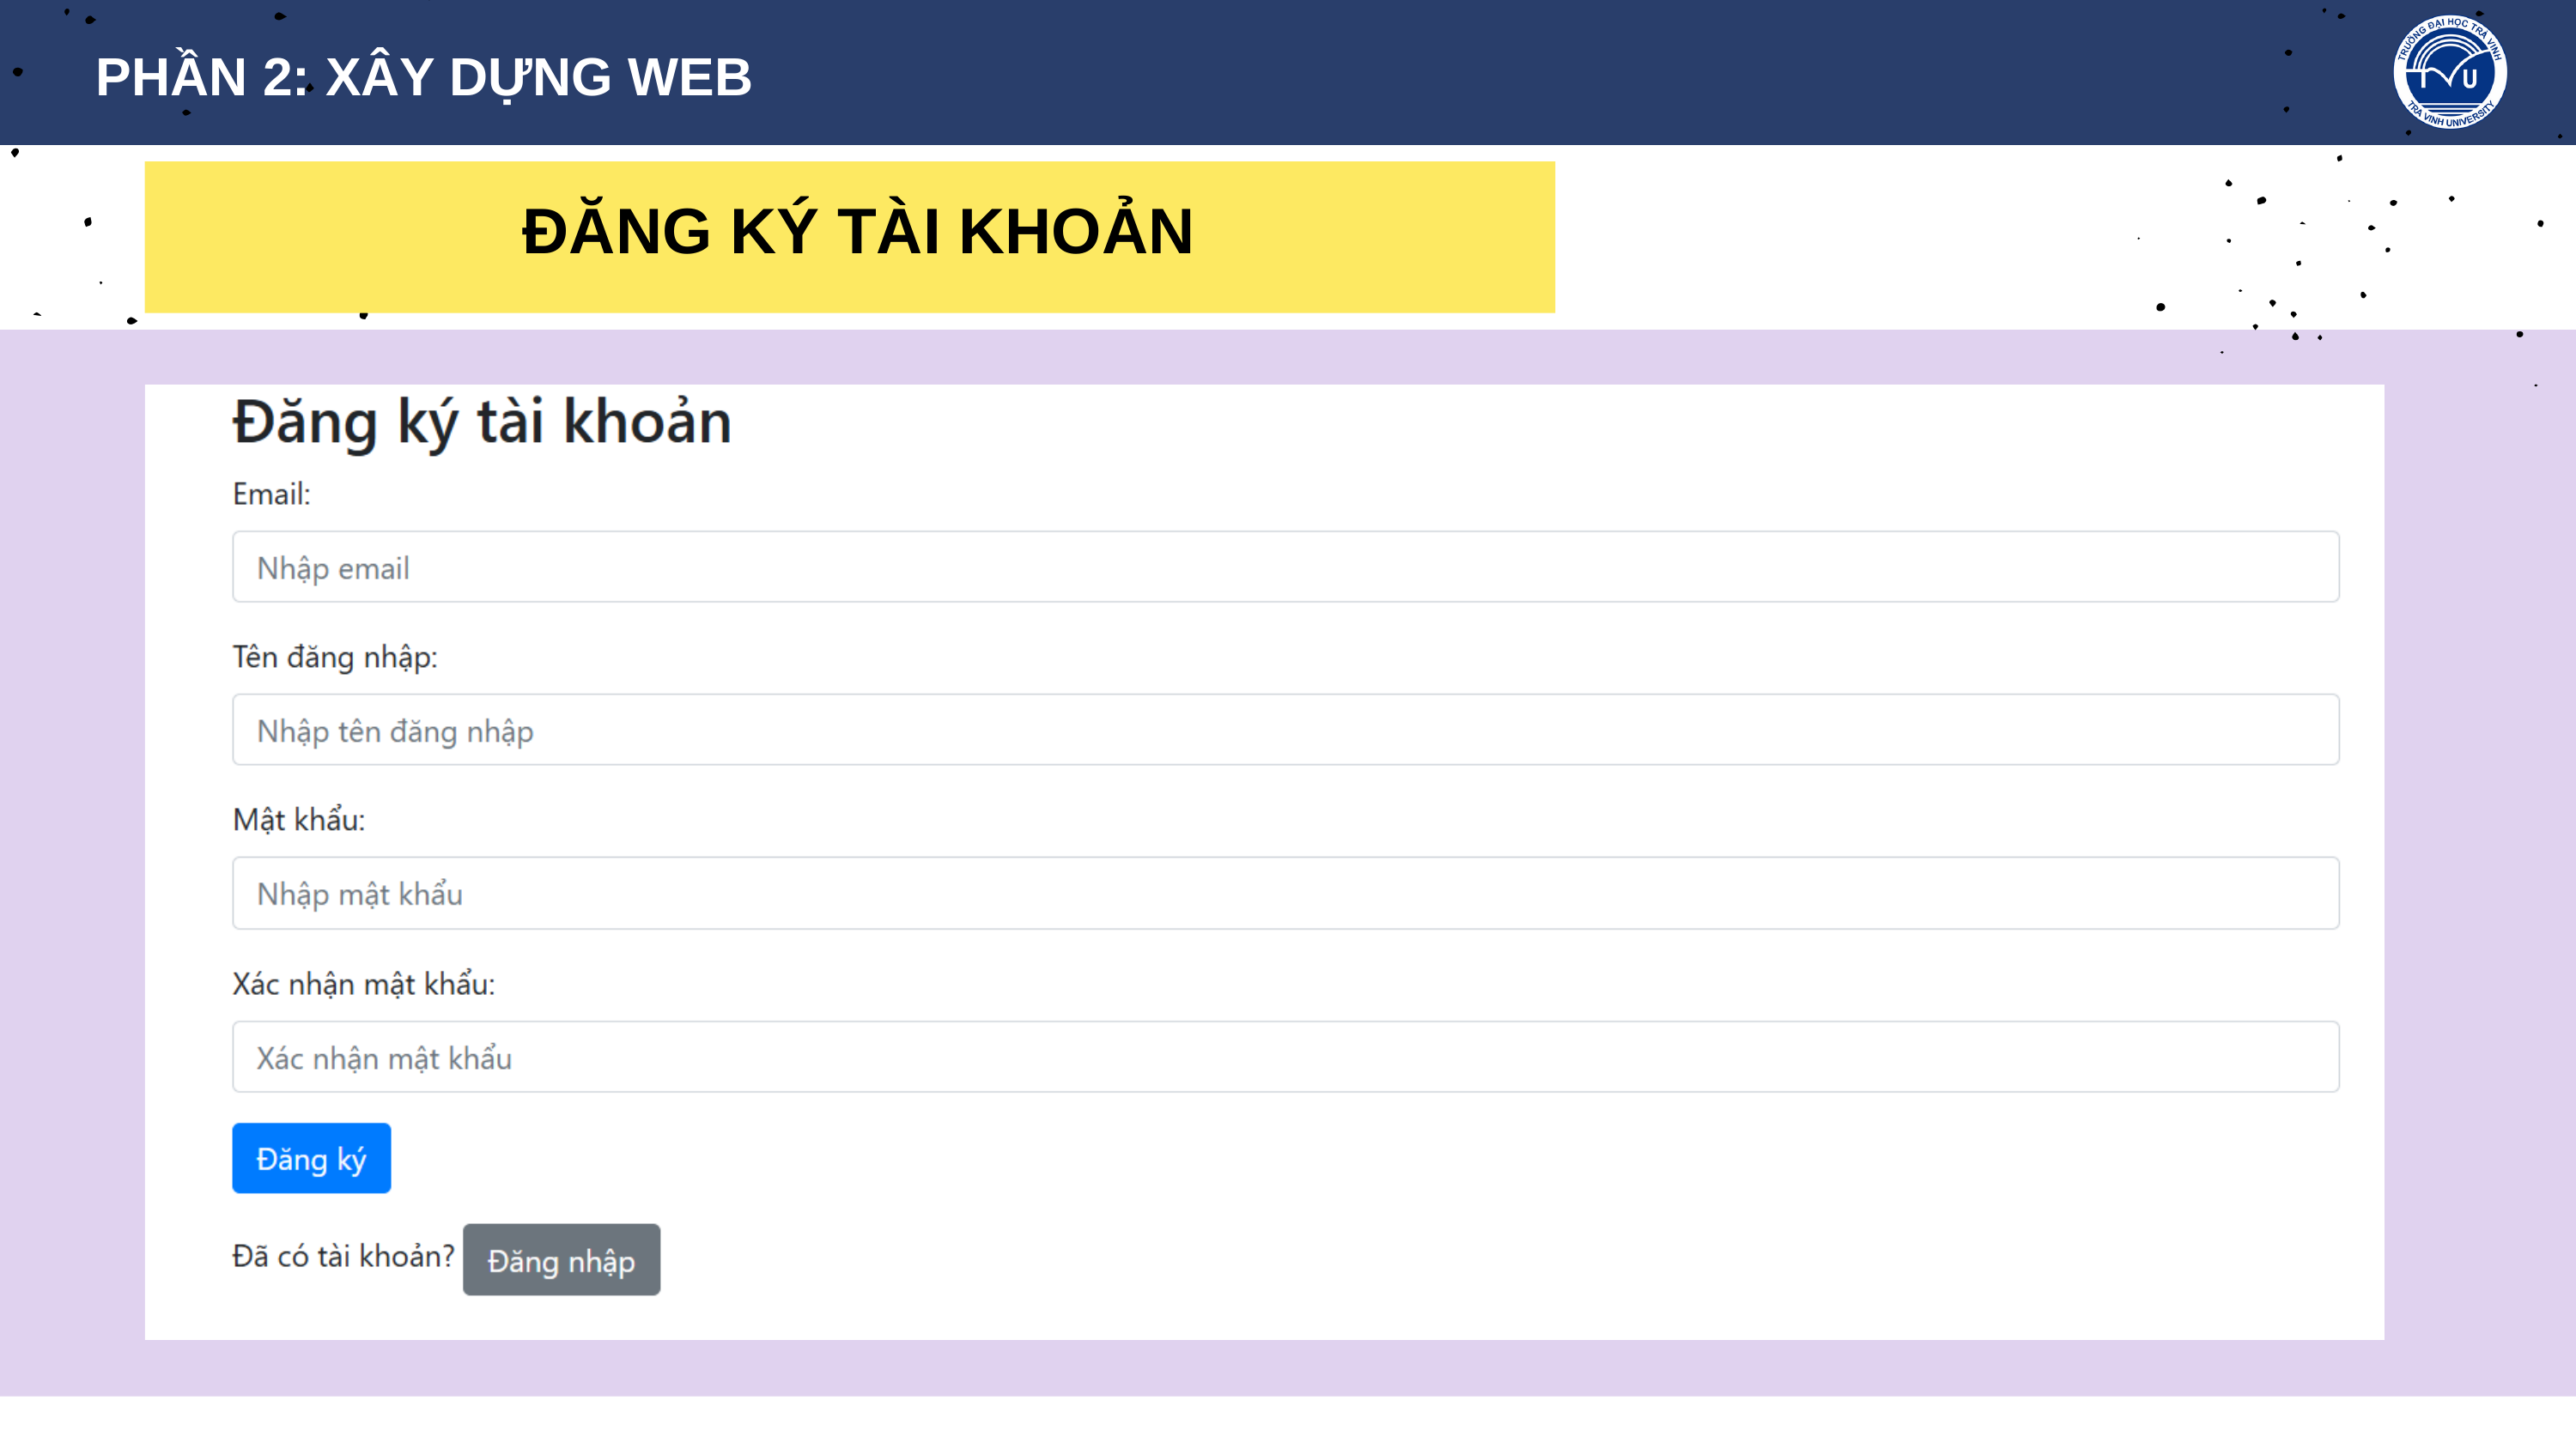

PHẦN 2: XÂY DỰNG WEB

1

 ĐĂNG KÝ TÀI KHOẢN